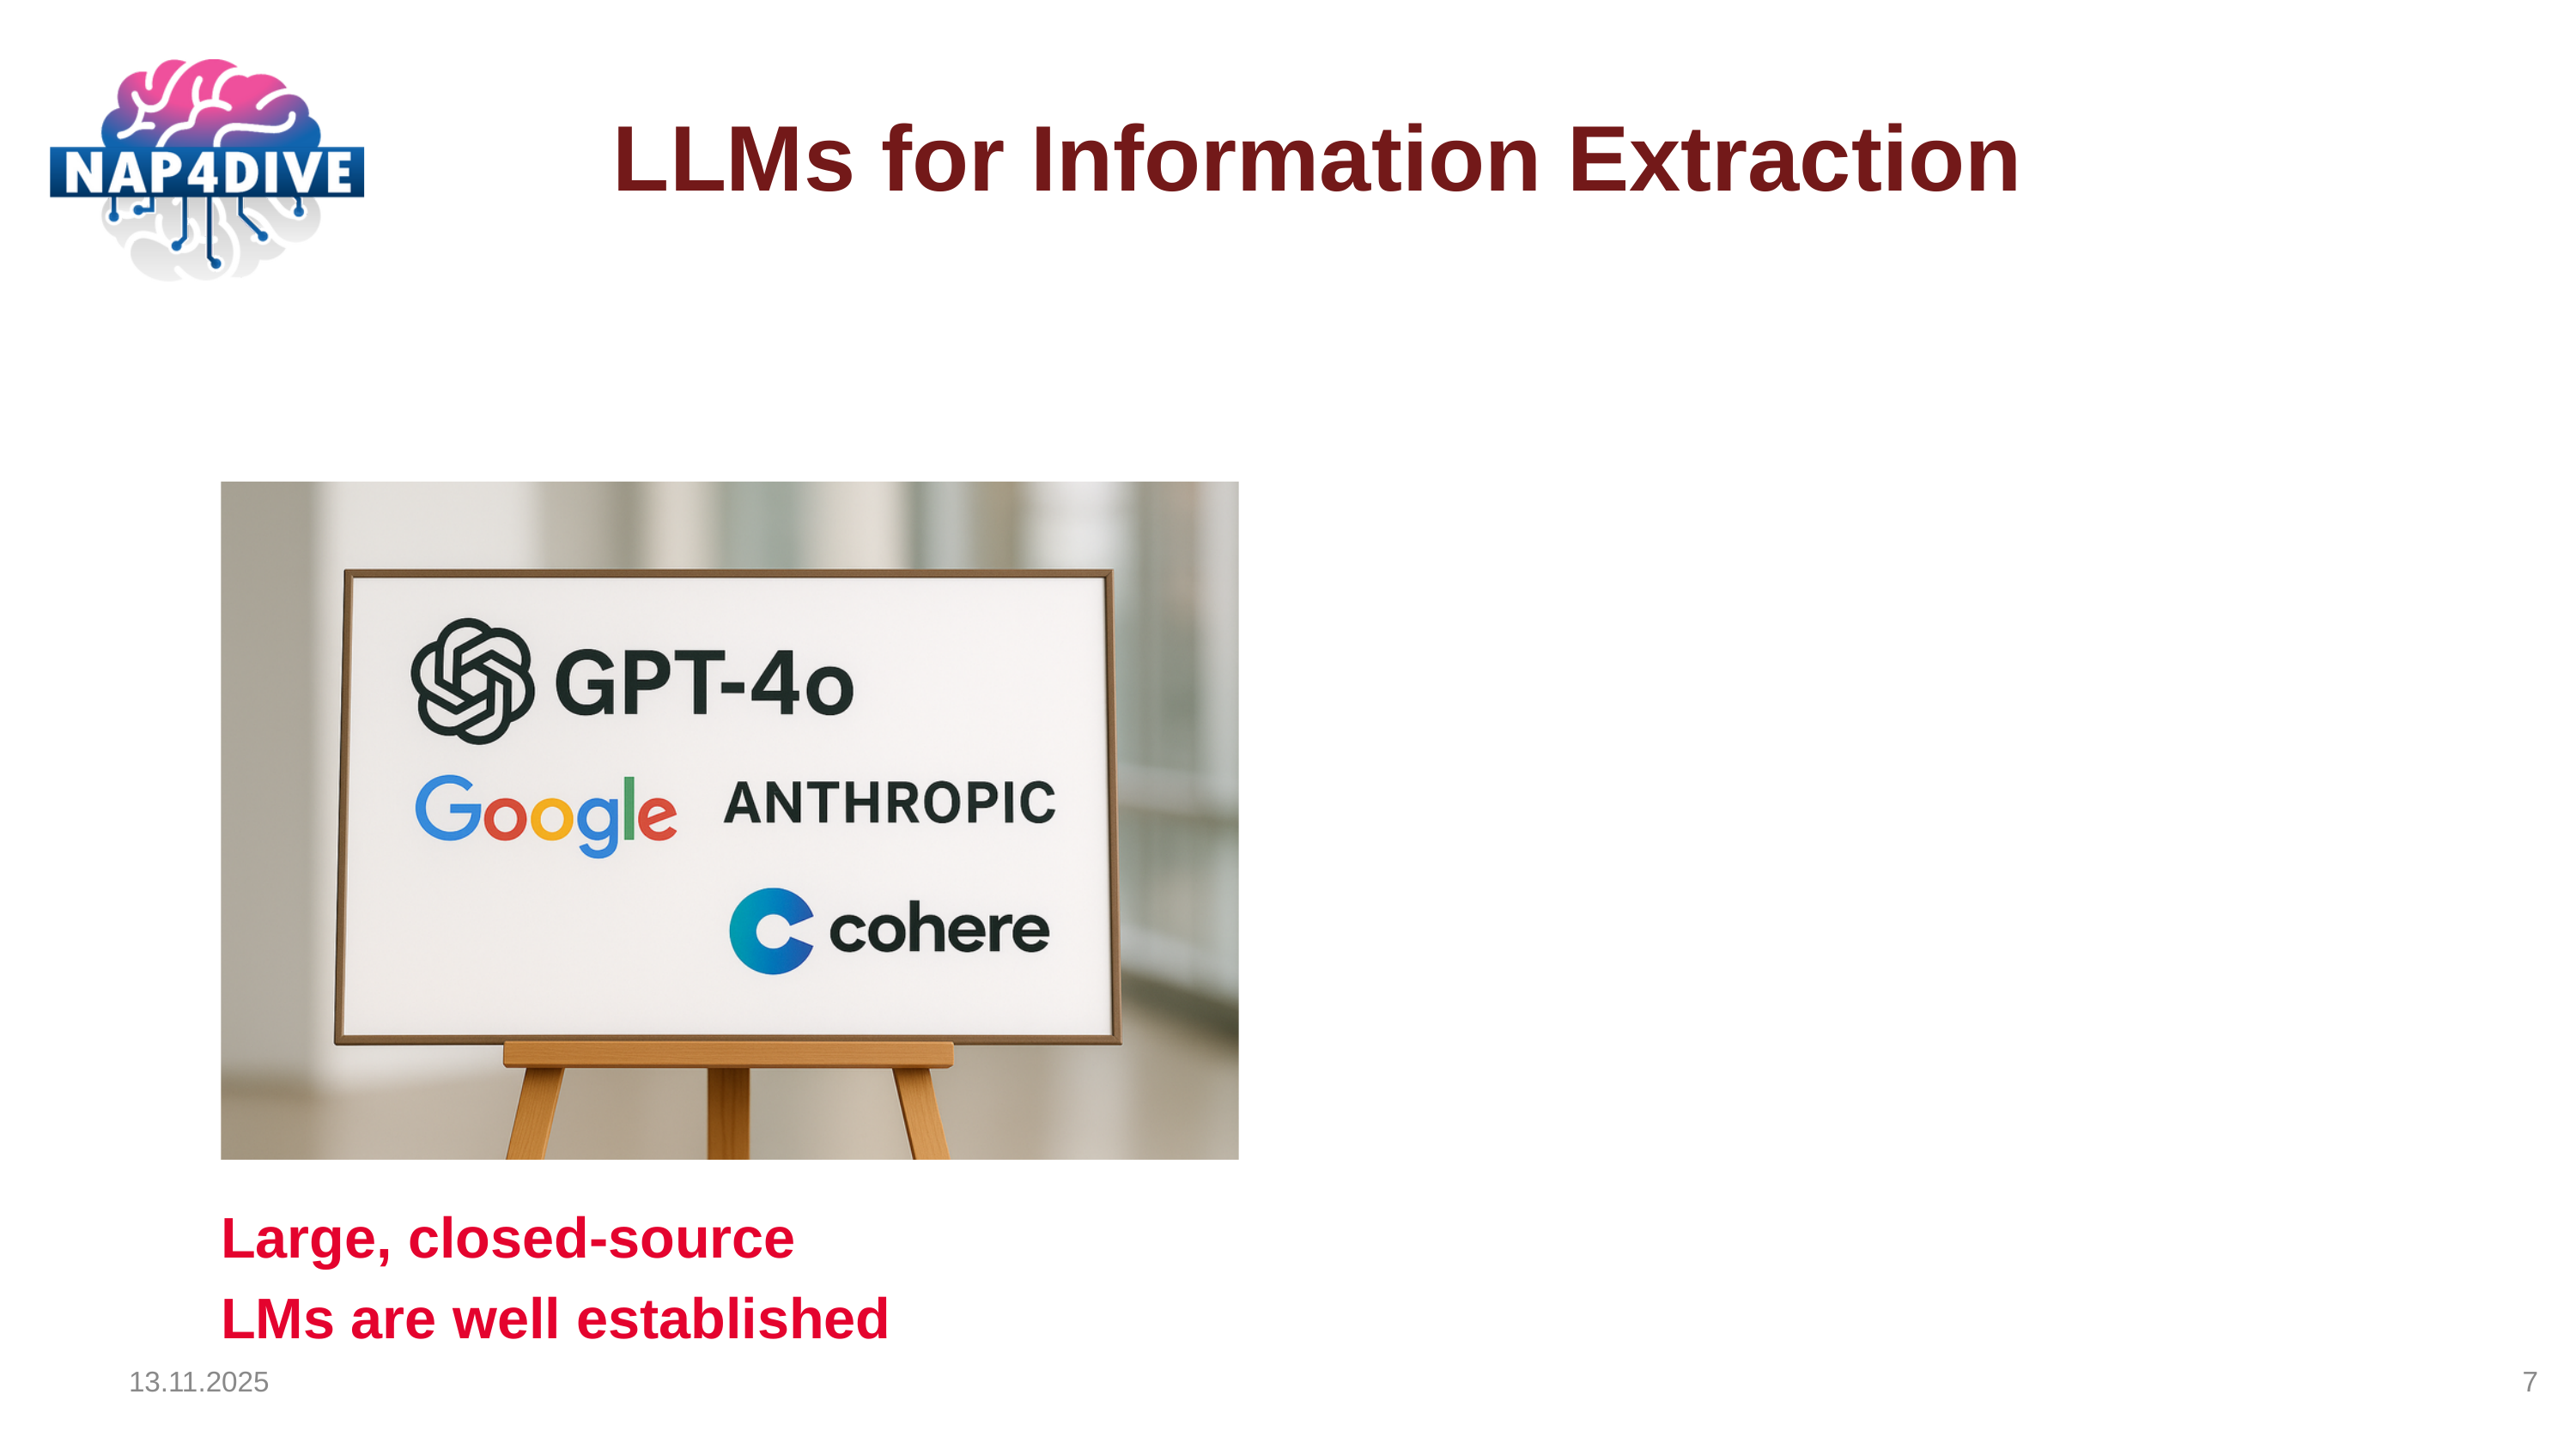

LLMs for Information Extraction

Large, closed-source LMs are well established

13.11.2025

7